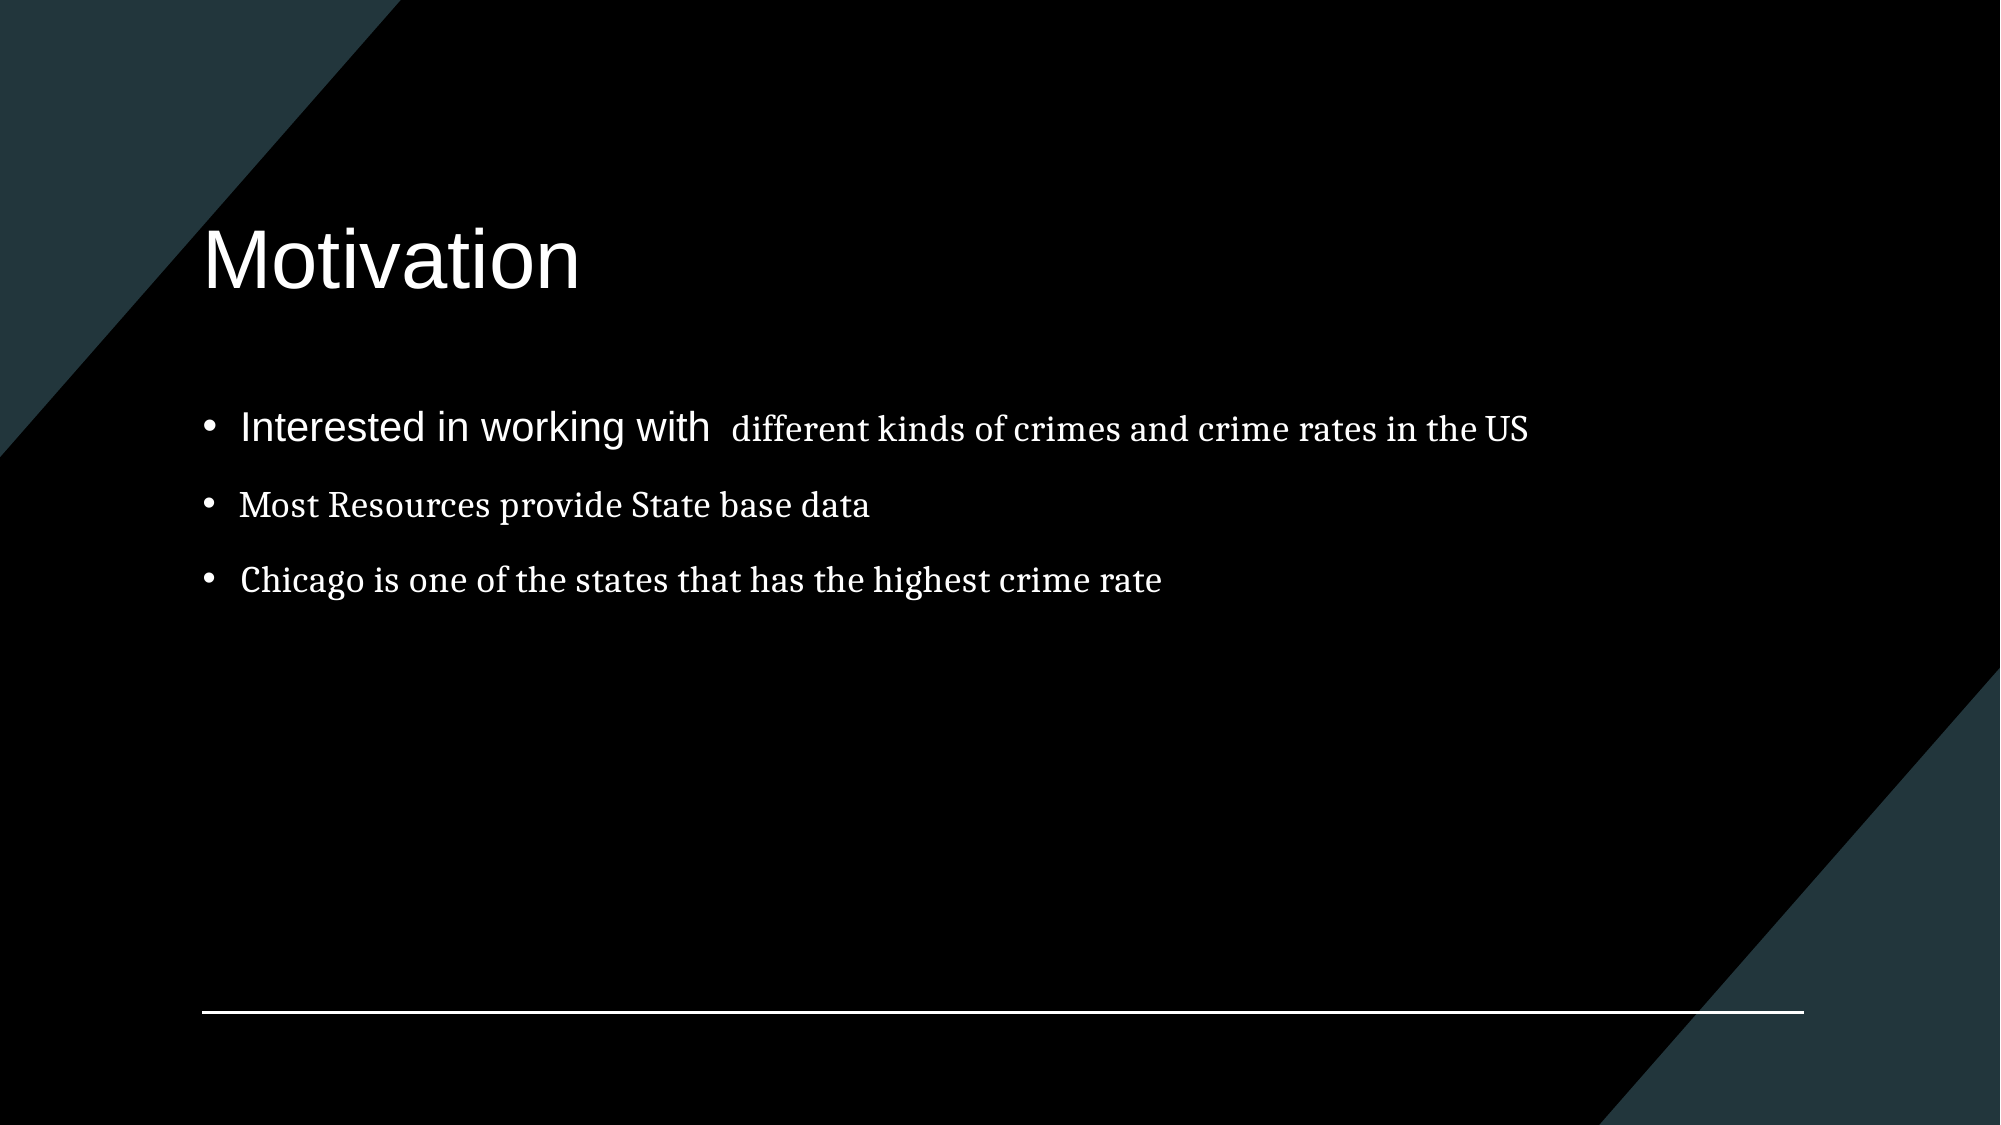

# Motivation
Interested in working with  different kinds of crimes and crime rates in the US
Most Resources provide State base data
Chicago is one of the states that has the highest crime rate